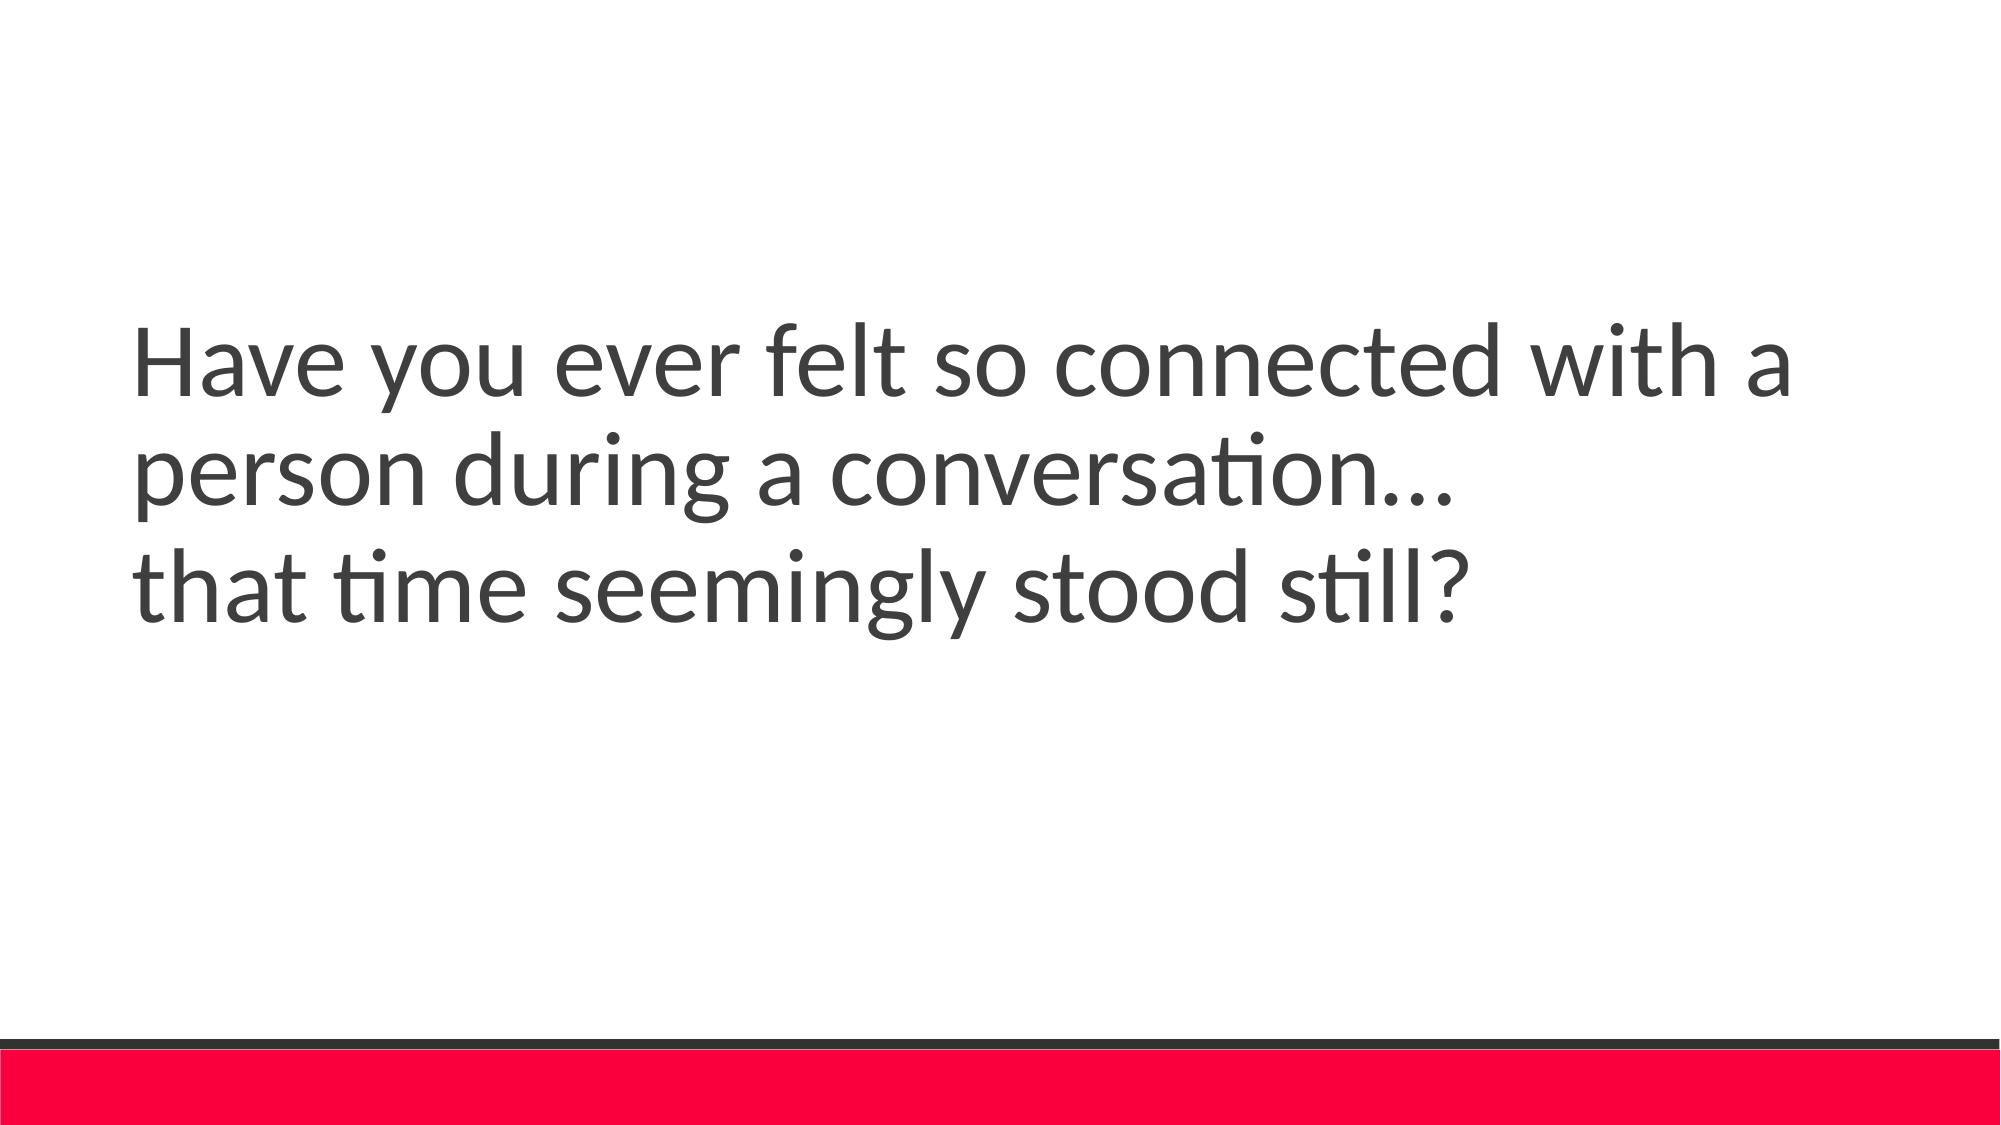

Have you ever felt so connected with a person during a conversation…
that time seemingly stood still?